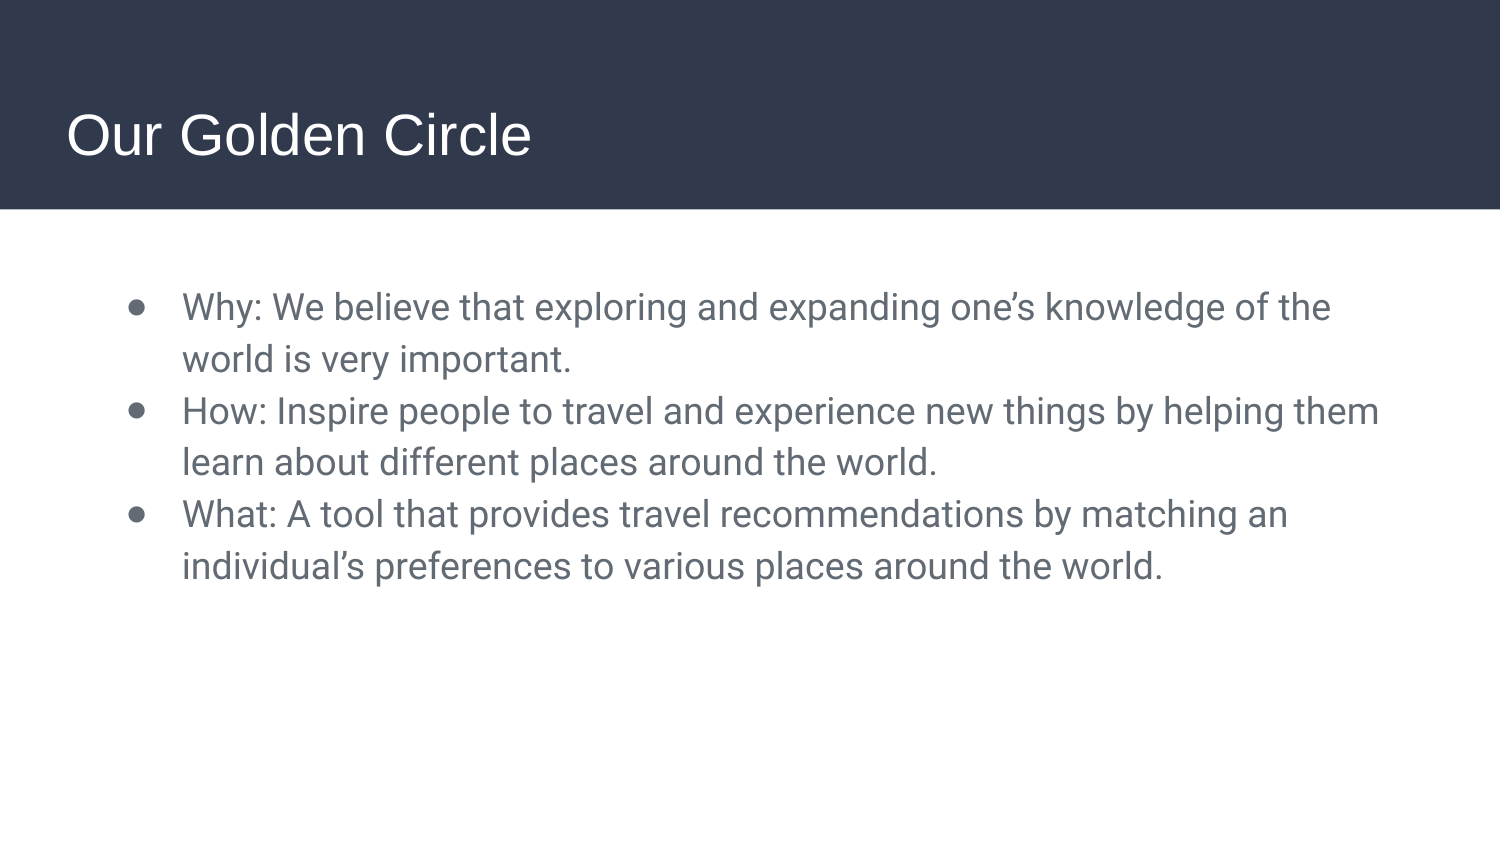

# Our Golden Circle
Why: We believe that exploring and expanding one’s knowledge of the world is very important.
How: Inspire people to travel and experience new things by helping them learn about different places around the world.
What: A tool that provides travel recommendations by matching an individual’s preferences to various places around the world.